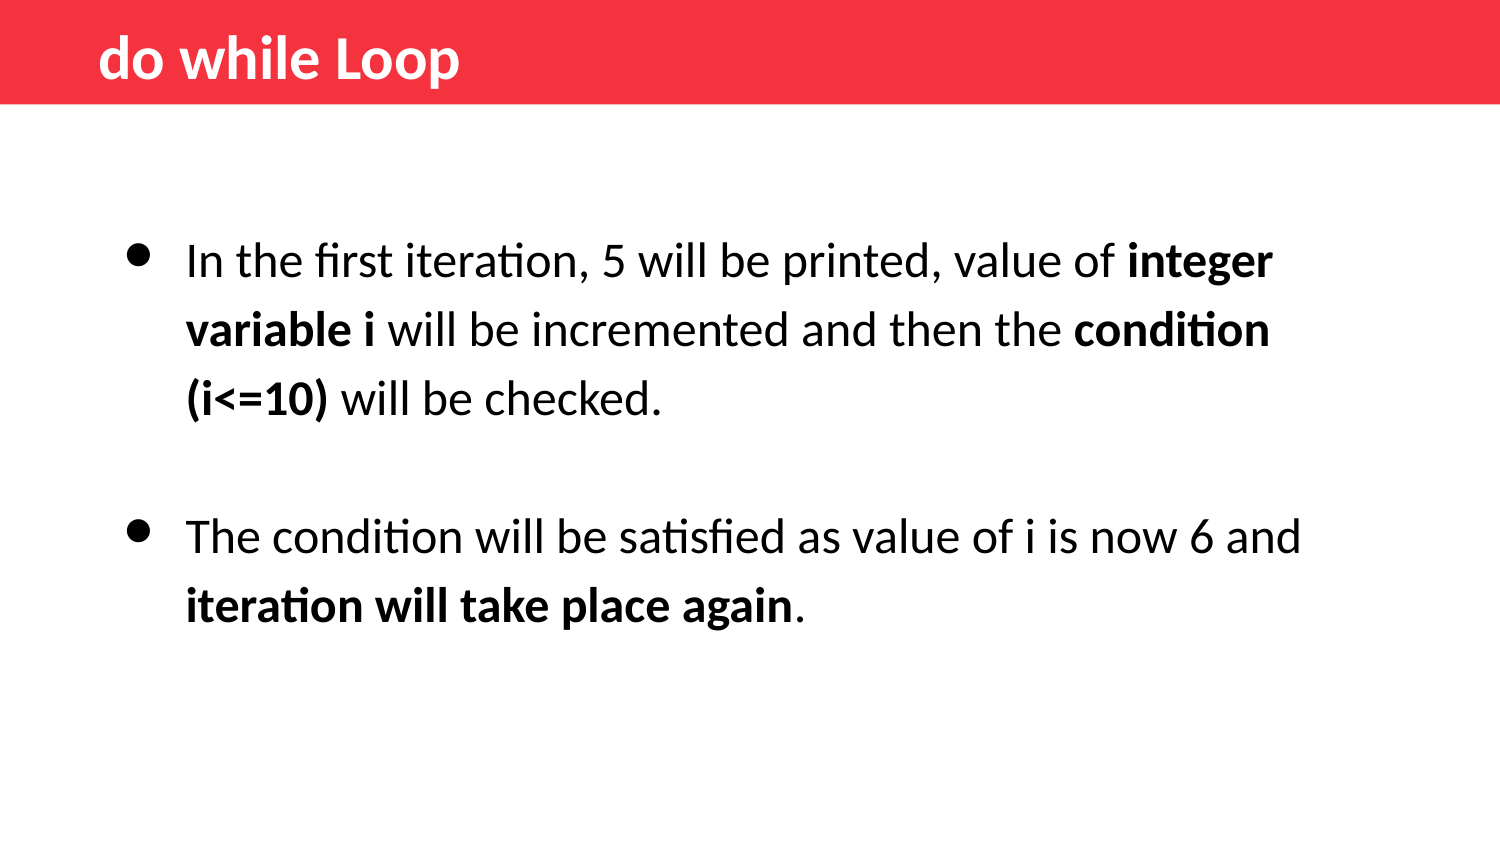

do while Loop

In the first iteration, 5 will be printed, value of integer variable i will be incremented and then the condition (i<=10) will be checked.

The condition will be satisfied as value of i is now 6 and iteration will take place again.